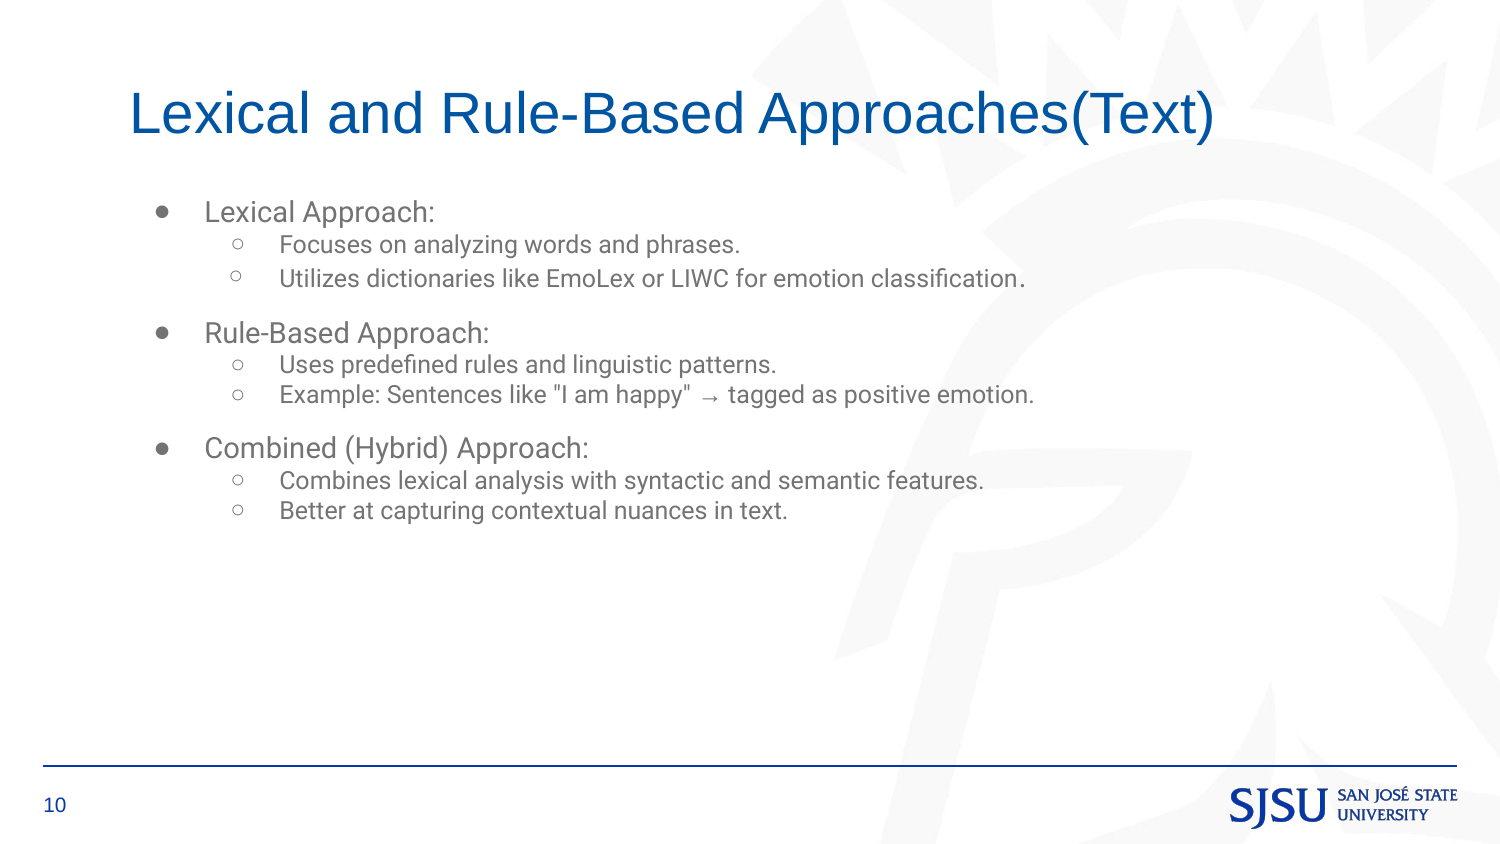

Lexical and Rule-Based Approaches(Text)
Lexical Approach:
Focuses on analyzing words and phrases.
Utilizes dictionaries like EmoLex or LIWC for emotion classification.
Rule-Based Approach:
Uses predefined rules and linguistic patterns.
Example: Sentences like "I am happy" → tagged as positive emotion.
Combined (Hybrid) Approach:
Combines lexical analysis with syntactic and semantic features.
Better at capturing contextual nuances in text.
10